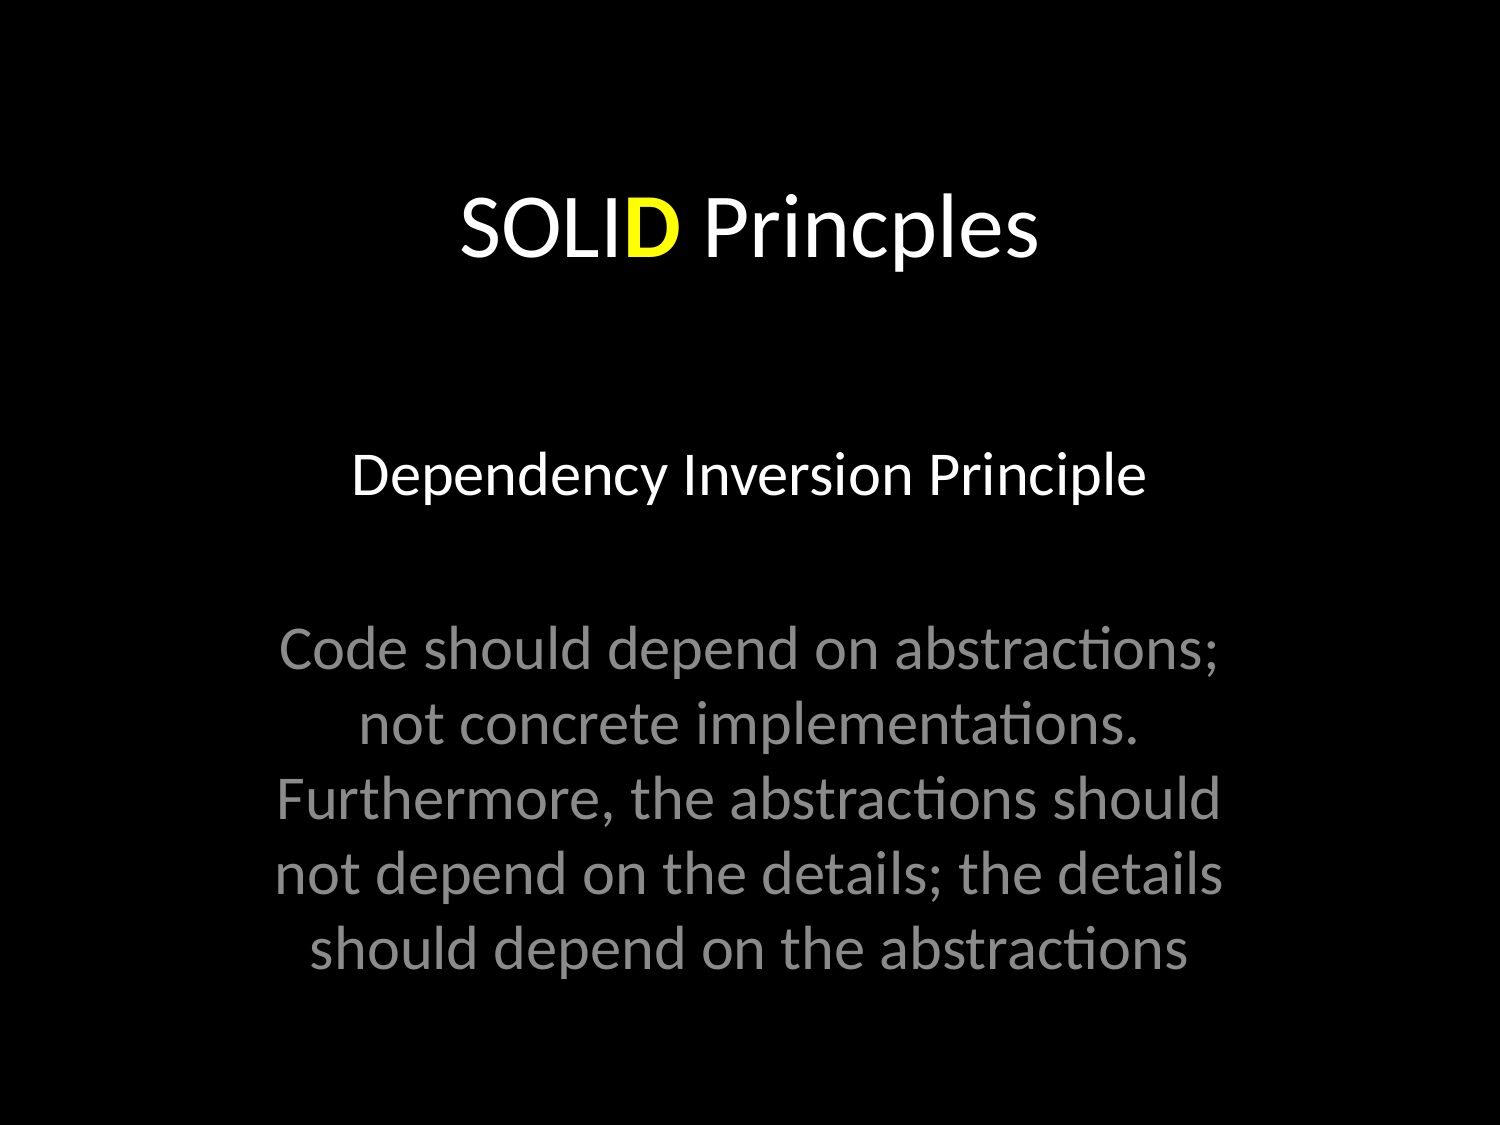

# SOLID Princples
Dependency Inversion Principle

Code should depend on abstractions; not concrete implementations. Furthermore, the abstractions should not depend on the details; the details should depend on the abstractions